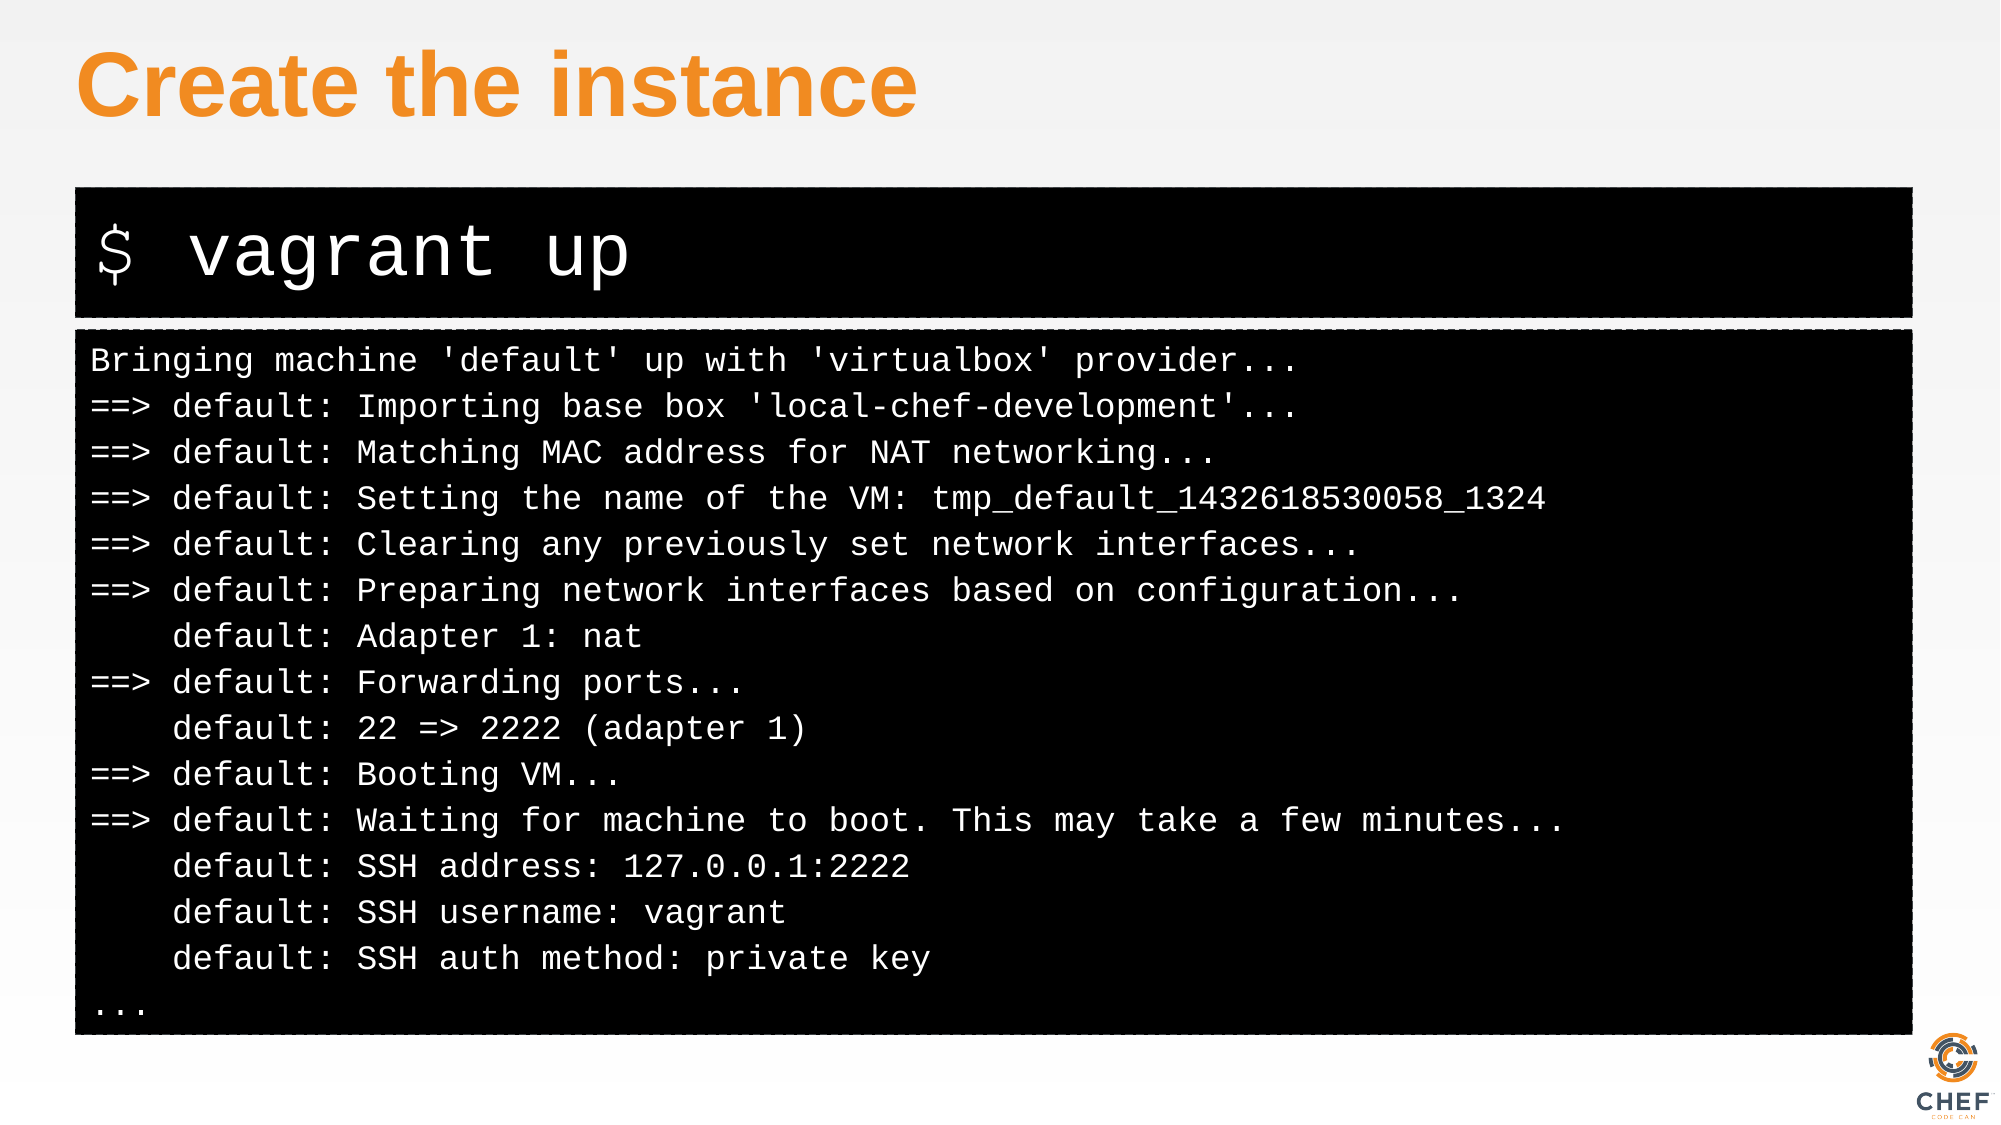

# Create the instance
vagrant up
Bringing machine 'default' up with 'virtualbox' provider...
==> default: Importing base box 'local-chef-development'...
==> default: Matching MAC address for NAT networking...
==> default: Setting the name of the VM: tmp_default_1432618530058_1324
==> default: Clearing any previously set network interfaces...
==> default: Preparing network interfaces based on configuration...
    default: Adapter 1: nat
==> default: Forwarding ports...
    default: 22 => 2222 (adapter 1)
==> default: Booting VM...
==> default: Waiting for machine to boot. This may take a few minutes...
    default: SSH address: 127.0.0.1:2222
    default: SSH username: vagrant
    default: SSH auth method: private key
...